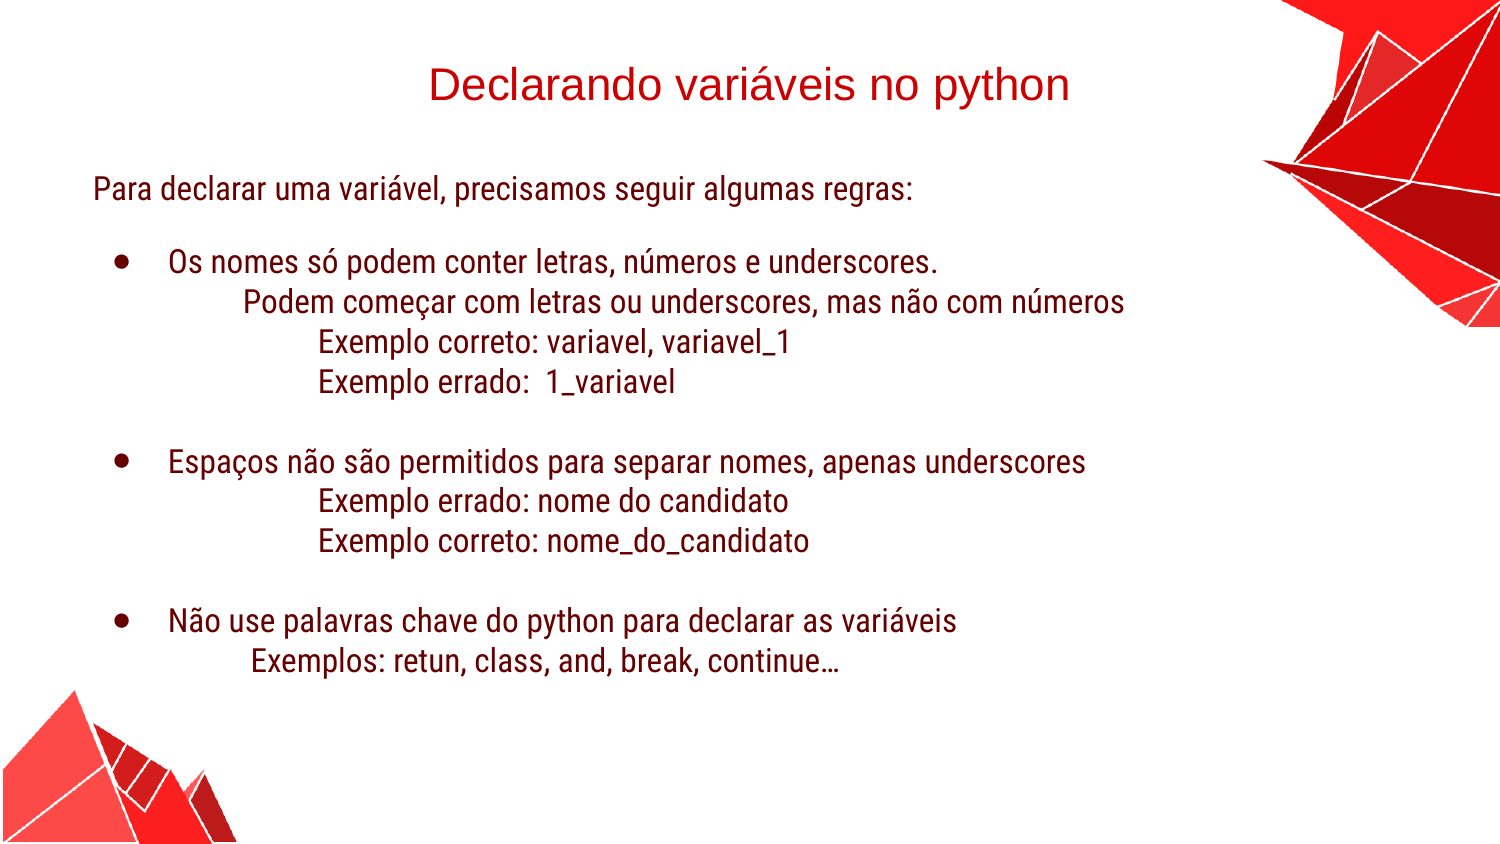

Declarando variáveis no python
Para declarar uma variável, precisamos seguir algumas regras:
Os nomes só podem conter letras, números e underscores.
Podem começar com letras ou underscores, mas não com números
Exemplo correto: variavel, variavel_1
Exemplo errado:  1_variavel

Espaços não são permitidos para separar nomes, apenas underscores
	Exemplo errado: nome do candidato
	Exemplo correto: nome_do_candidato

Não use palavras chave do python para declarar as variáveis
 Exemplos: retun, class, and, break, continue…